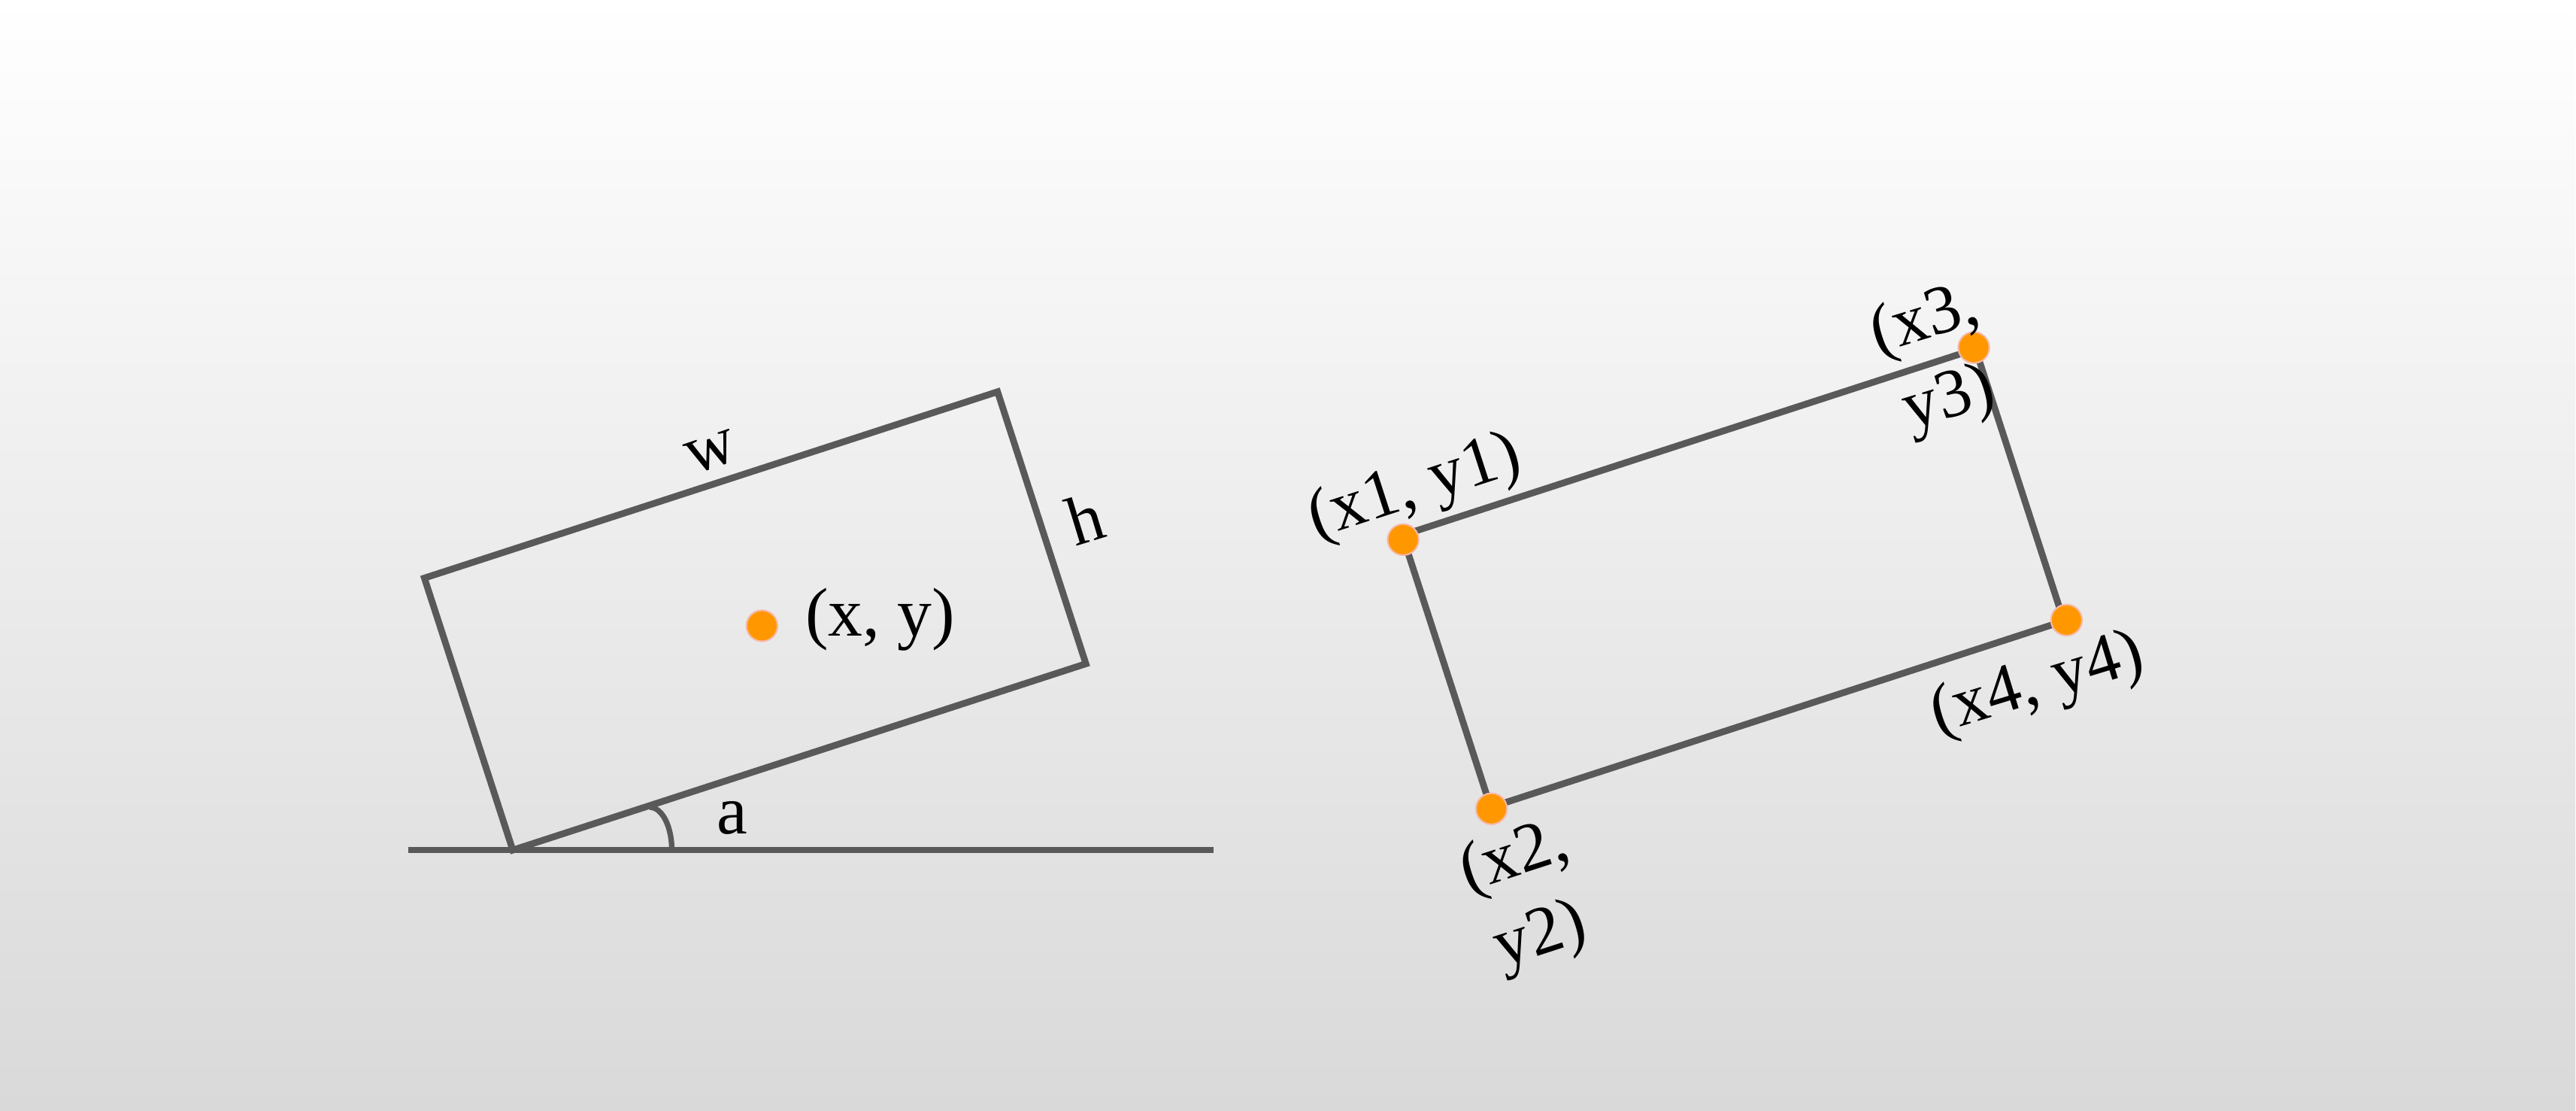

(x3, y3)

w
(x1, y1)

h

(x, y)

(x4, y4)
a

(x2, y2)